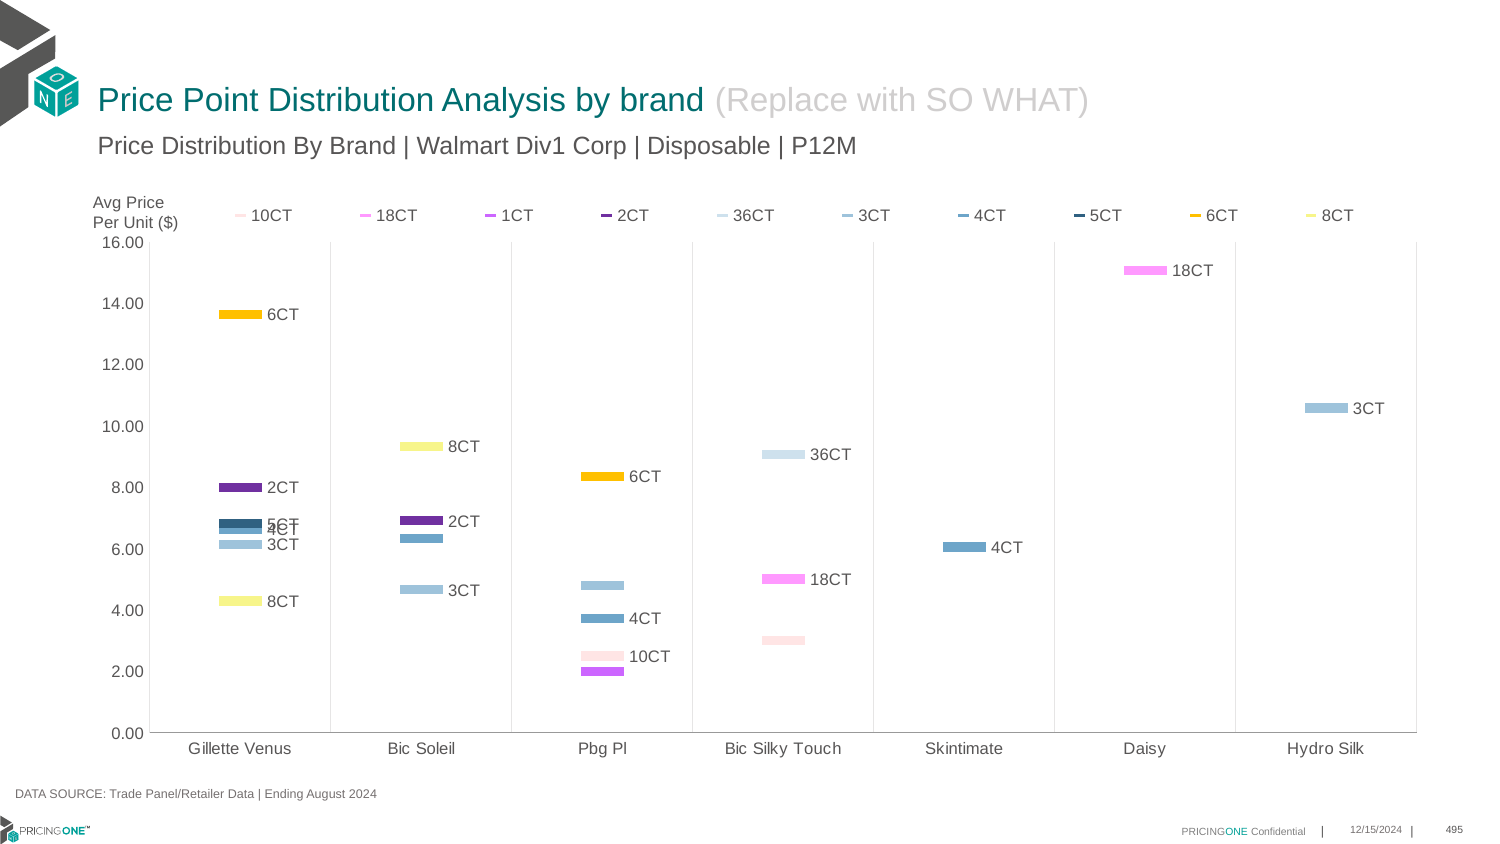

# Price Point Distribution Analysis by brand (Replace with SO WHAT)
Price Distribution By Brand | Walmart Div1 Corp | Disposable | P12M

### Chart

| Category | 10CT | 18CT | 1CT | 2CT | 36CT | 3CT | 4CT | 5CT | 6CT | 8CT |
|---|---|---|---|---|---|---|---|---|---|---|
| Gillette Venus | None | None | None | 7.990940691000996 | None | 6.145610581947783 | 6.639572587787094 | 6.813564806575307 | 13.635472576075188 | 4.288949959230513 |
| Bic Soleil | None | None | None | 6.9090013255197436 | None | 4.659036201630533 | 6.334804436903882 | None | None | 9.331703956742883 |
| Pbg Pl | 2.5014496178996297 | None | 2.0001920300891283 | None | None | 4.797695514135764 | 3.718020433431017 | None | 8.34941541887655 | None |
| Bic Silky Touch | 3.0052678383022338 | 5.012411532358017 | None | None | 9.074770600526938 | None | None | None | None | None |
| Skintimate | None | None | None | None | None | None | 6.054810919931457 | None | None | None |
| Daisy | None | 15.065437827618801 | None | None | None | None | None | None | None | None |
| Hydro Silk | None | None | None | None | None | 10.580356542213252 | None | None | None | None |
Avg Price
Per Unit ($)
DATA SOURCE: Trade Panel/Retailer Data | Ending August 2024
12/15/2024
495